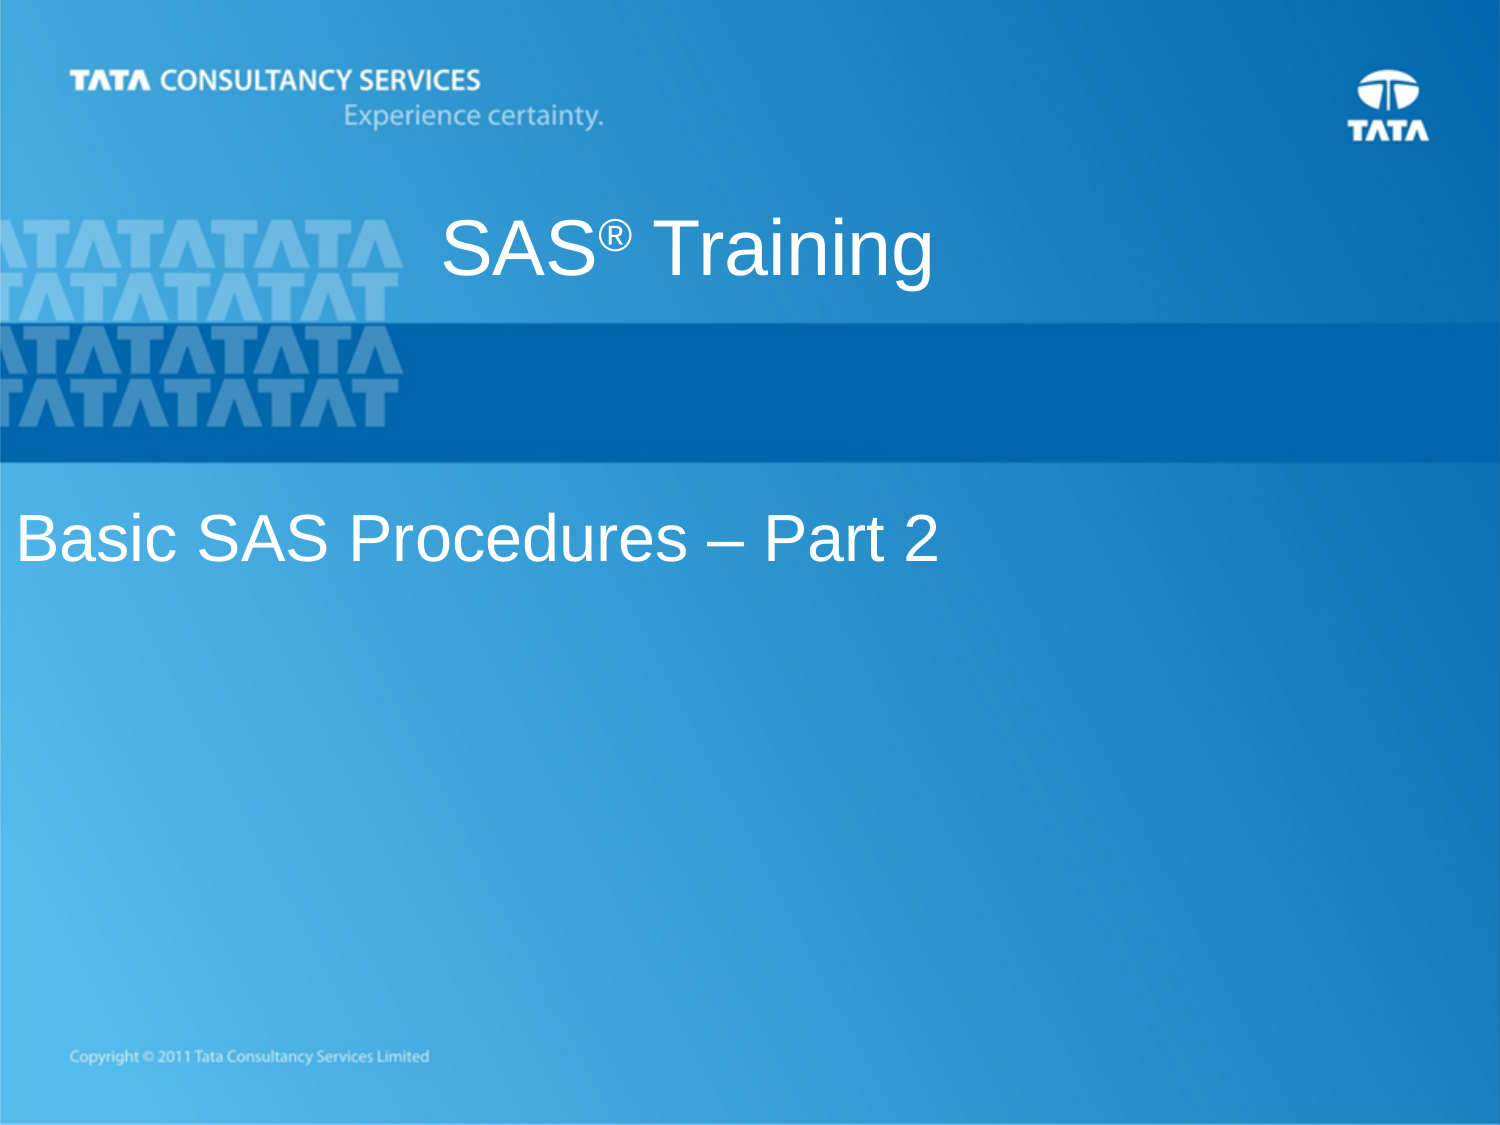

# SAS® Training
Basic SAS Procedures – Part 2